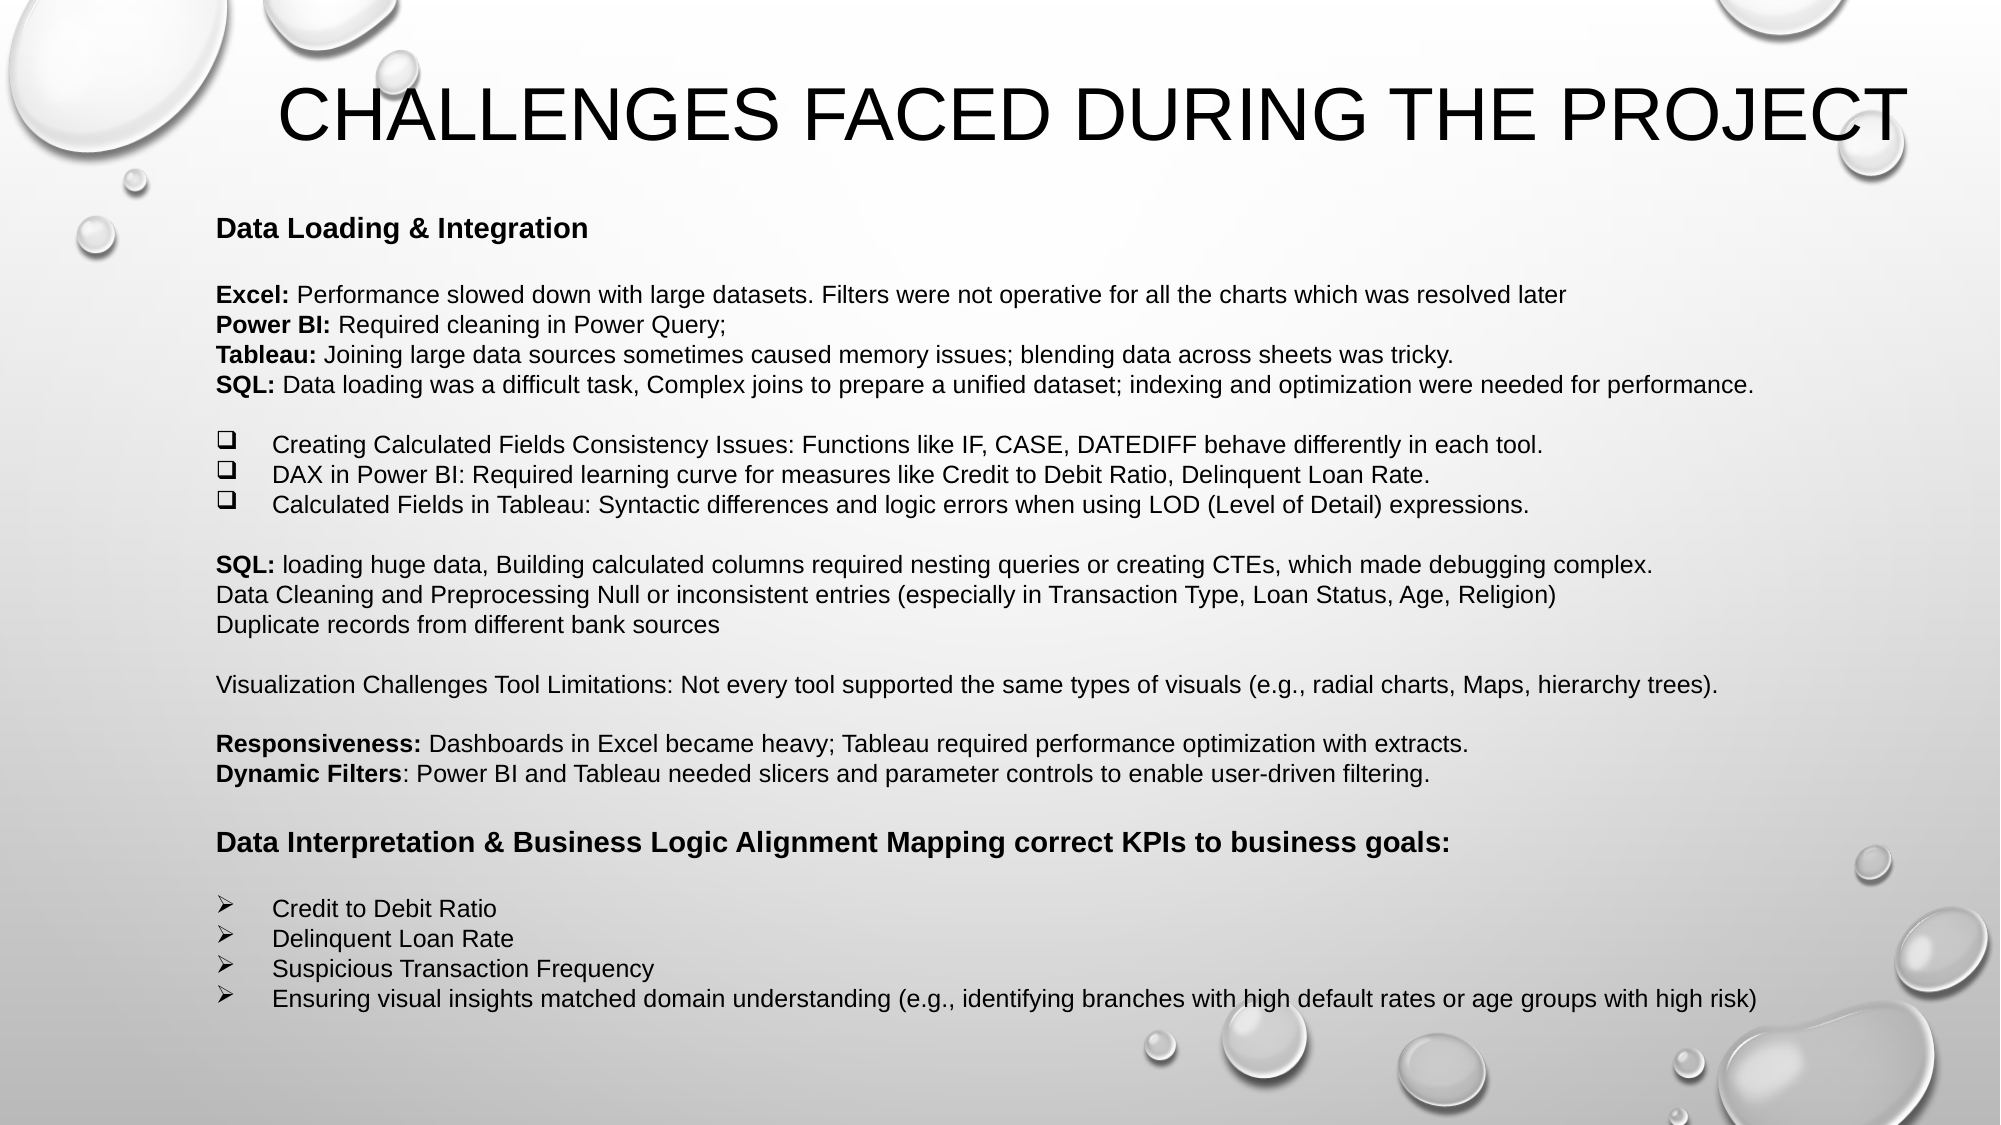

# Challenges faced during the project
Data Loading & Integration

Excel: Performance slowed down with large datasets. Filters were not operative for all the charts which was resolved later
Power BI: Required cleaning in Power Query;
Tableau: Joining large data sources sometimes caused memory issues; blending data across sheets was tricky.
SQL: Data loading was a difficult task, Complex joins to prepare a unified dataset; indexing and optimization were needed for performance.

Creating Calculated Fields Consistency Issues: Functions like IF, CASE, DATEDIFF behave differently in each tool.
DAX in Power BI: Required learning curve for measures like Credit to Debit Ratio, Delinquent Loan Rate.
Calculated Fields in Tableau: Syntactic differences and logic errors when using LOD (Level of Detail) expressions.

SQL: loading huge data, Building calculated columns required nesting queries or creating CTEs, which made debugging complex.
Data Cleaning and Preprocessing Null or inconsistent entries (especially in Transaction Type, Loan Status, Age, Religion)
Duplicate records from different bank sources

Visualization Challenges Tool Limitations: Not every tool supported the same types of visuals (e.g., radial charts, Maps, hierarchy trees).

Responsiveness: Dashboards in Excel became heavy; Tableau required performance optimization with extracts.
Dynamic Filters: Power BI and Tableau needed slicers and parameter controls to enable user-driven filtering.

Data Interpretation & Business Logic Alignment Mapping correct KPIs to business goals:

Credit to Debit Ratio
Delinquent Loan Rate
Suspicious Transaction Frequency
Ensuring visual insights matched domain understanding (e.g., identifying branches with high default rates or age groups with high risk)